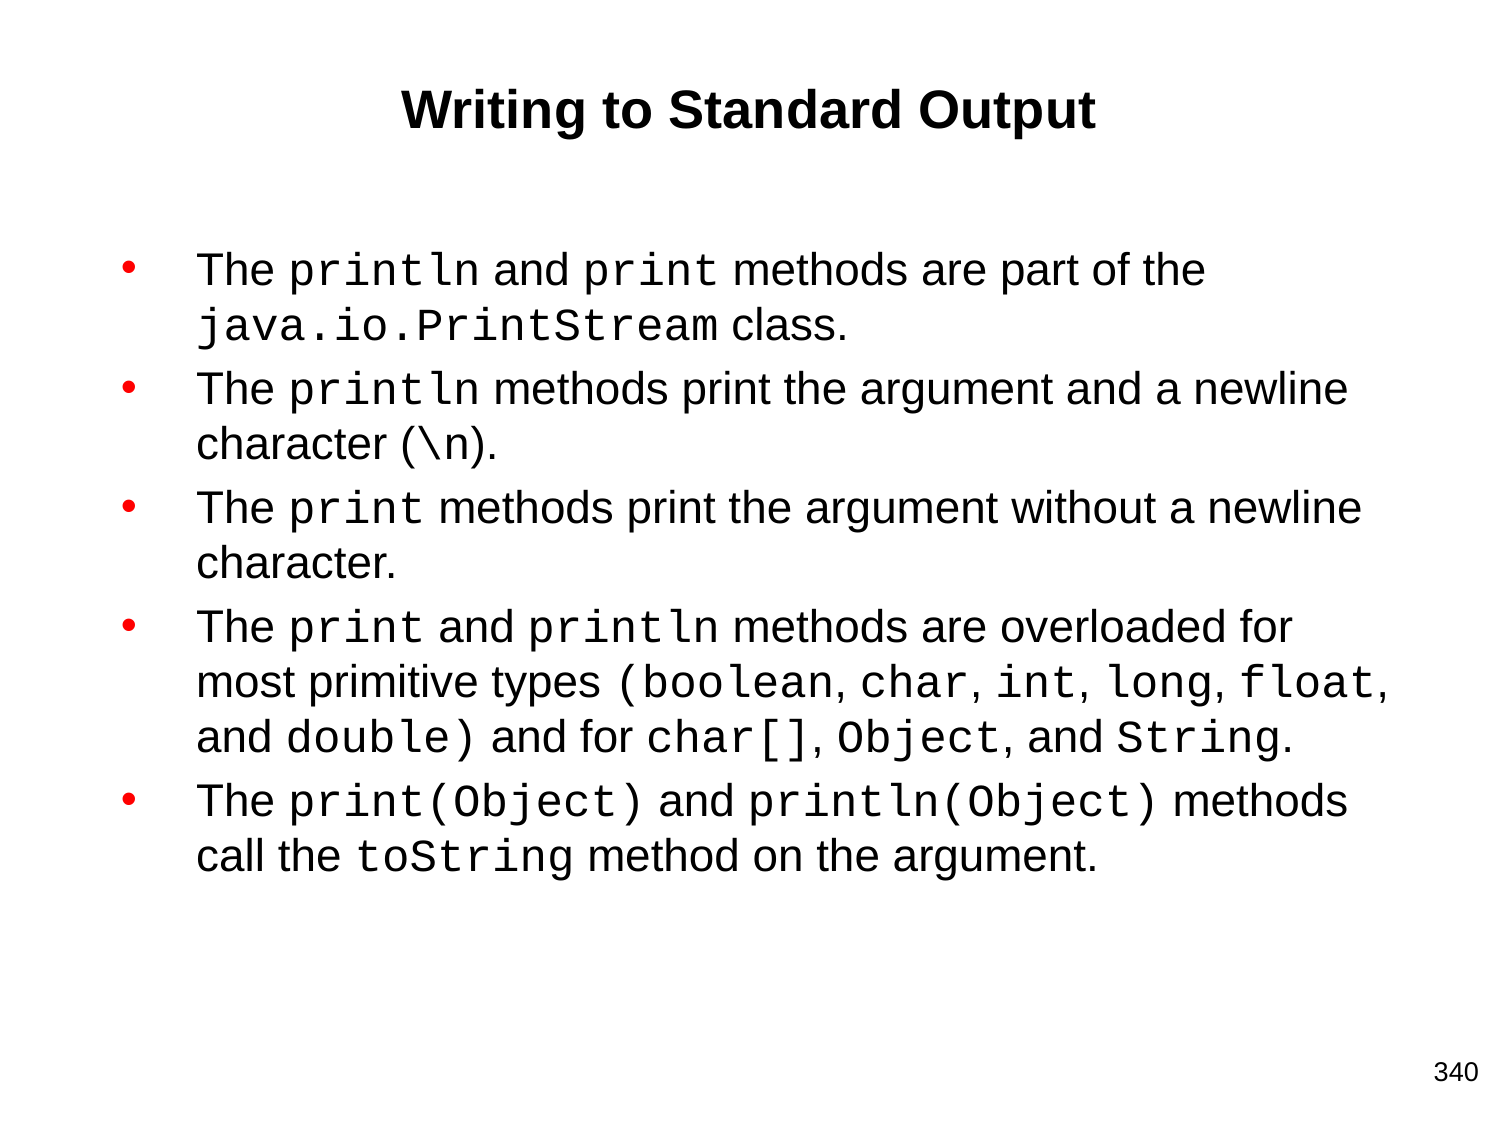

# Writing to Standard Output
The println and print methods are part of the java.io.PrintStream class.
The println methods print the argument and a newline character (\n).
The print methods print the argument without a newline character.
The print and println methods are overloaded for most primitive types (boolean, char, int, long, float, and double) and for char[], Object, and String.
The print(Object) and println(Object) methods call the toString method on the argument.

340